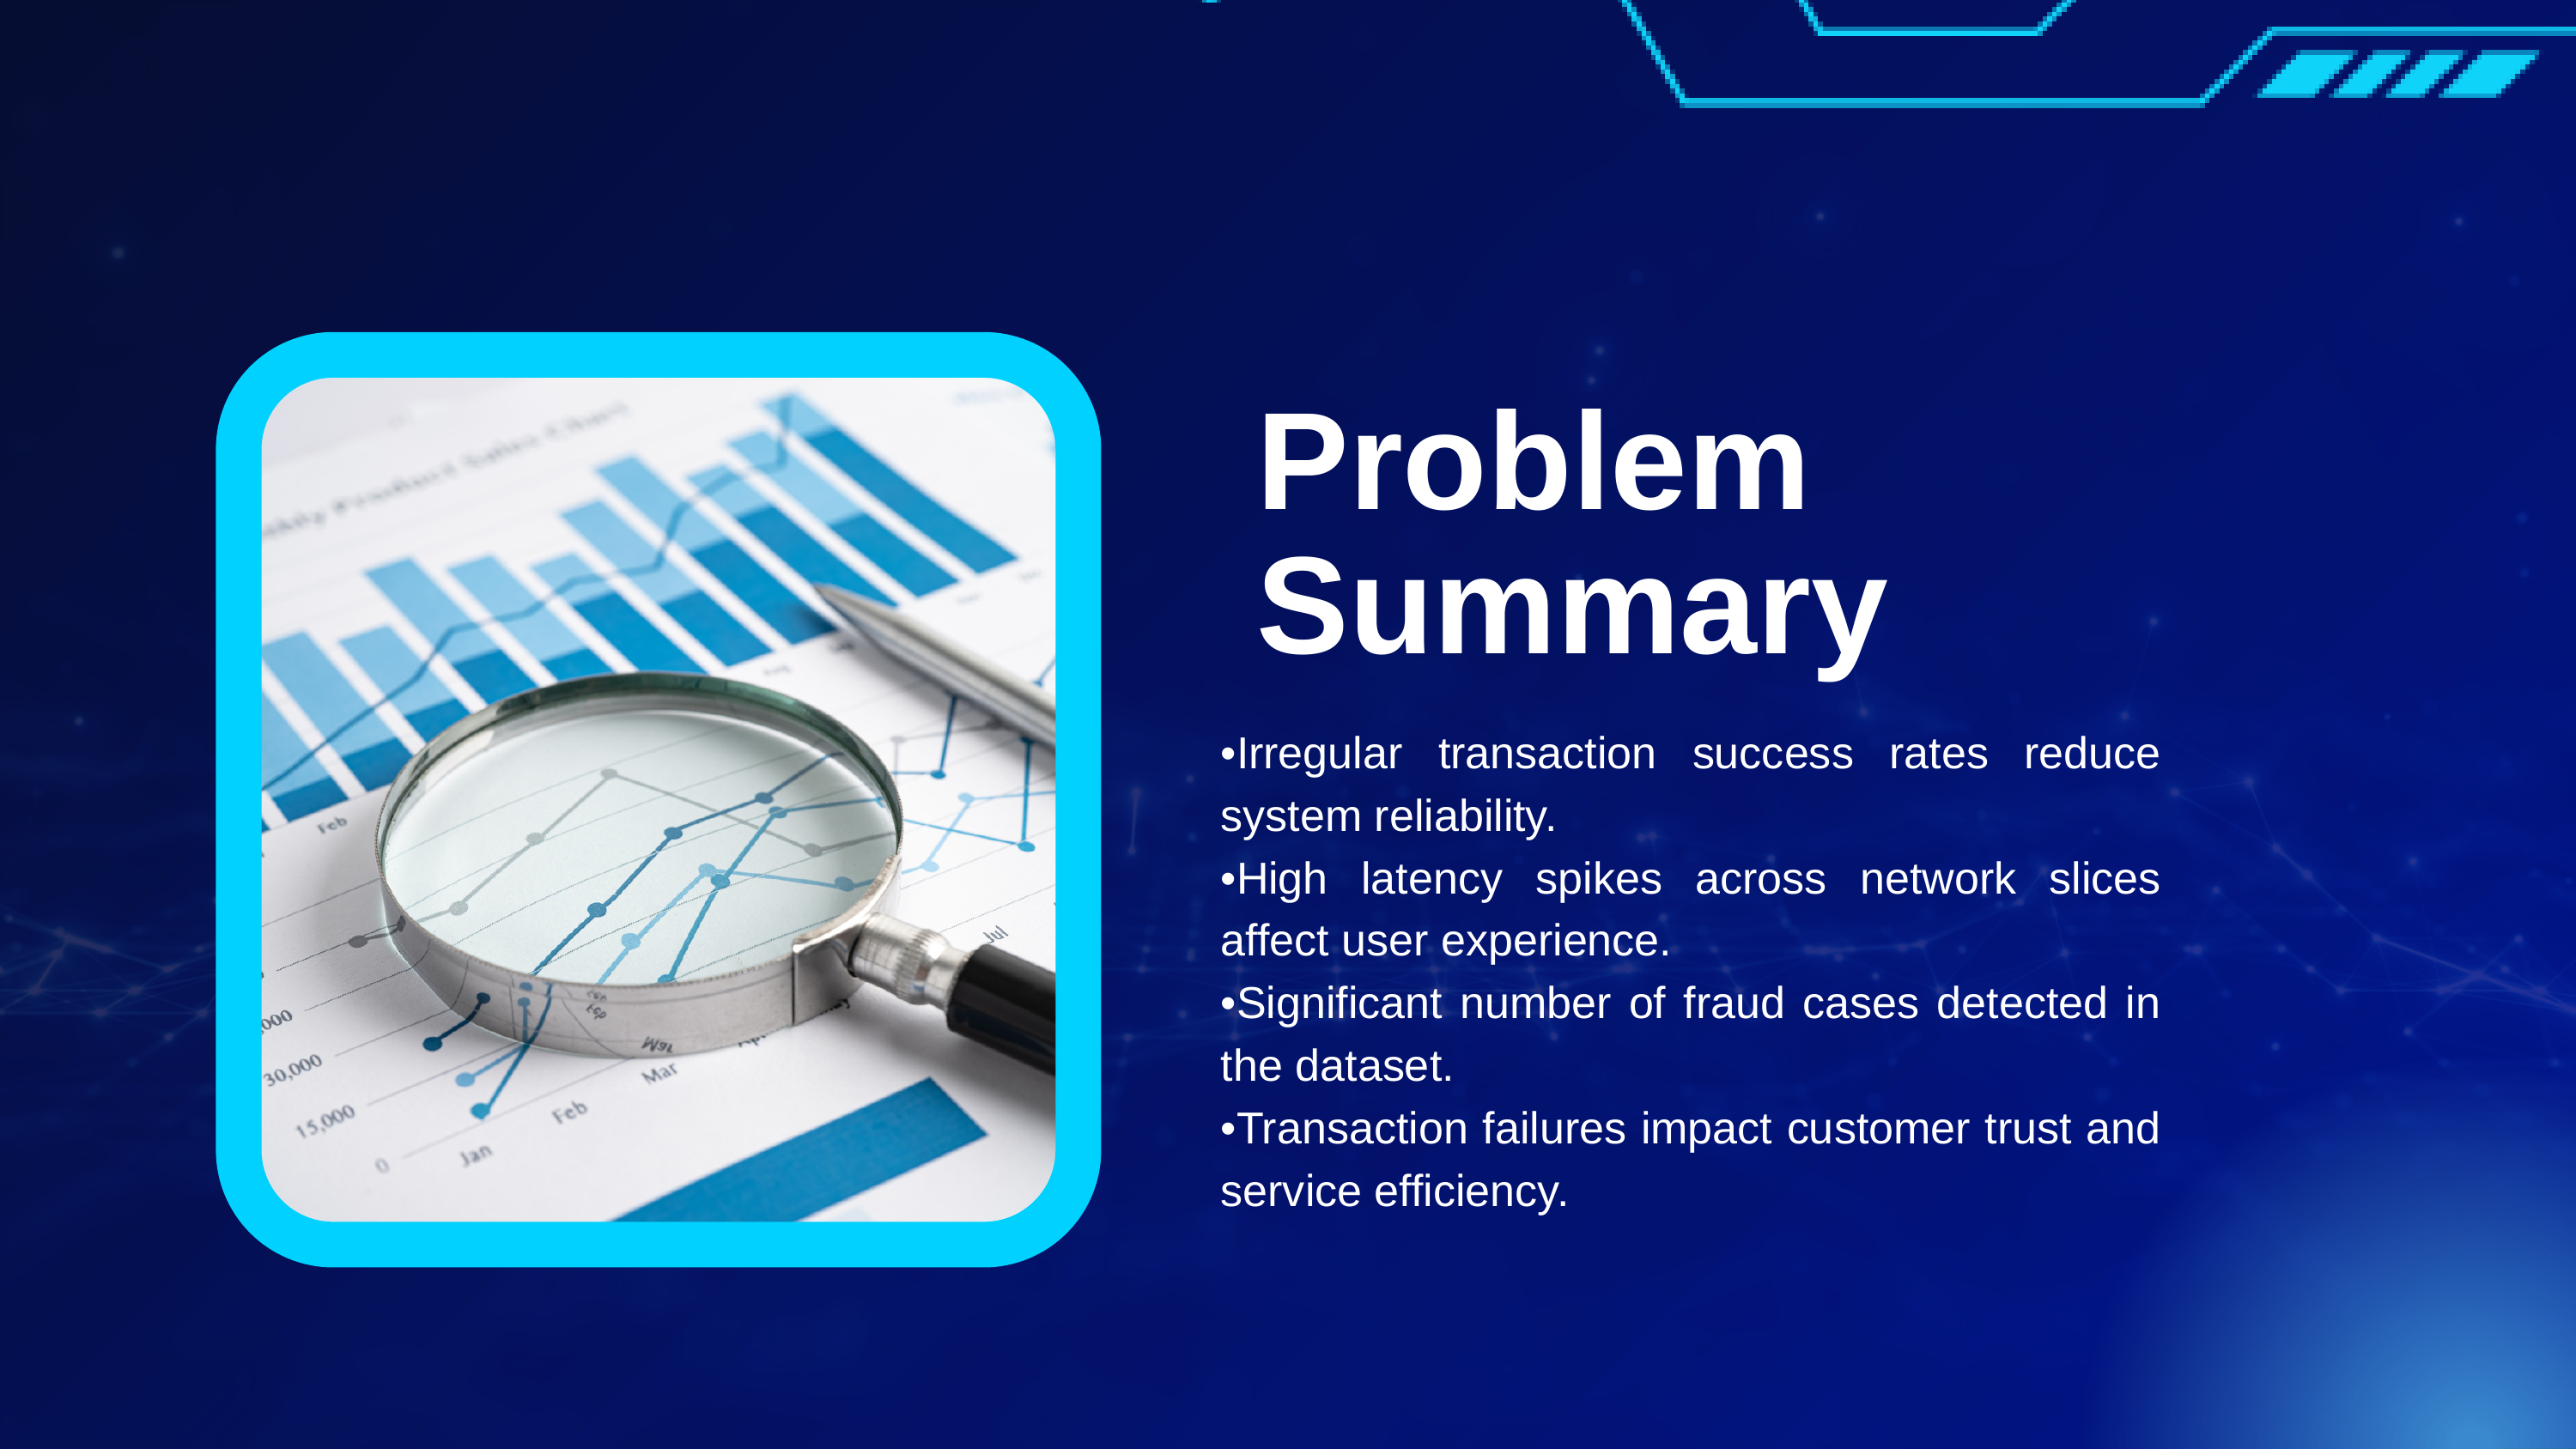

Problem Summary
•Irregular transaction success rates reduce system reliability.
•High latency spikes across network slices affect user experience.
•Significant number of fraud cases detected in the dataset.
•Transaction failures impact customer trust and service efficiency.